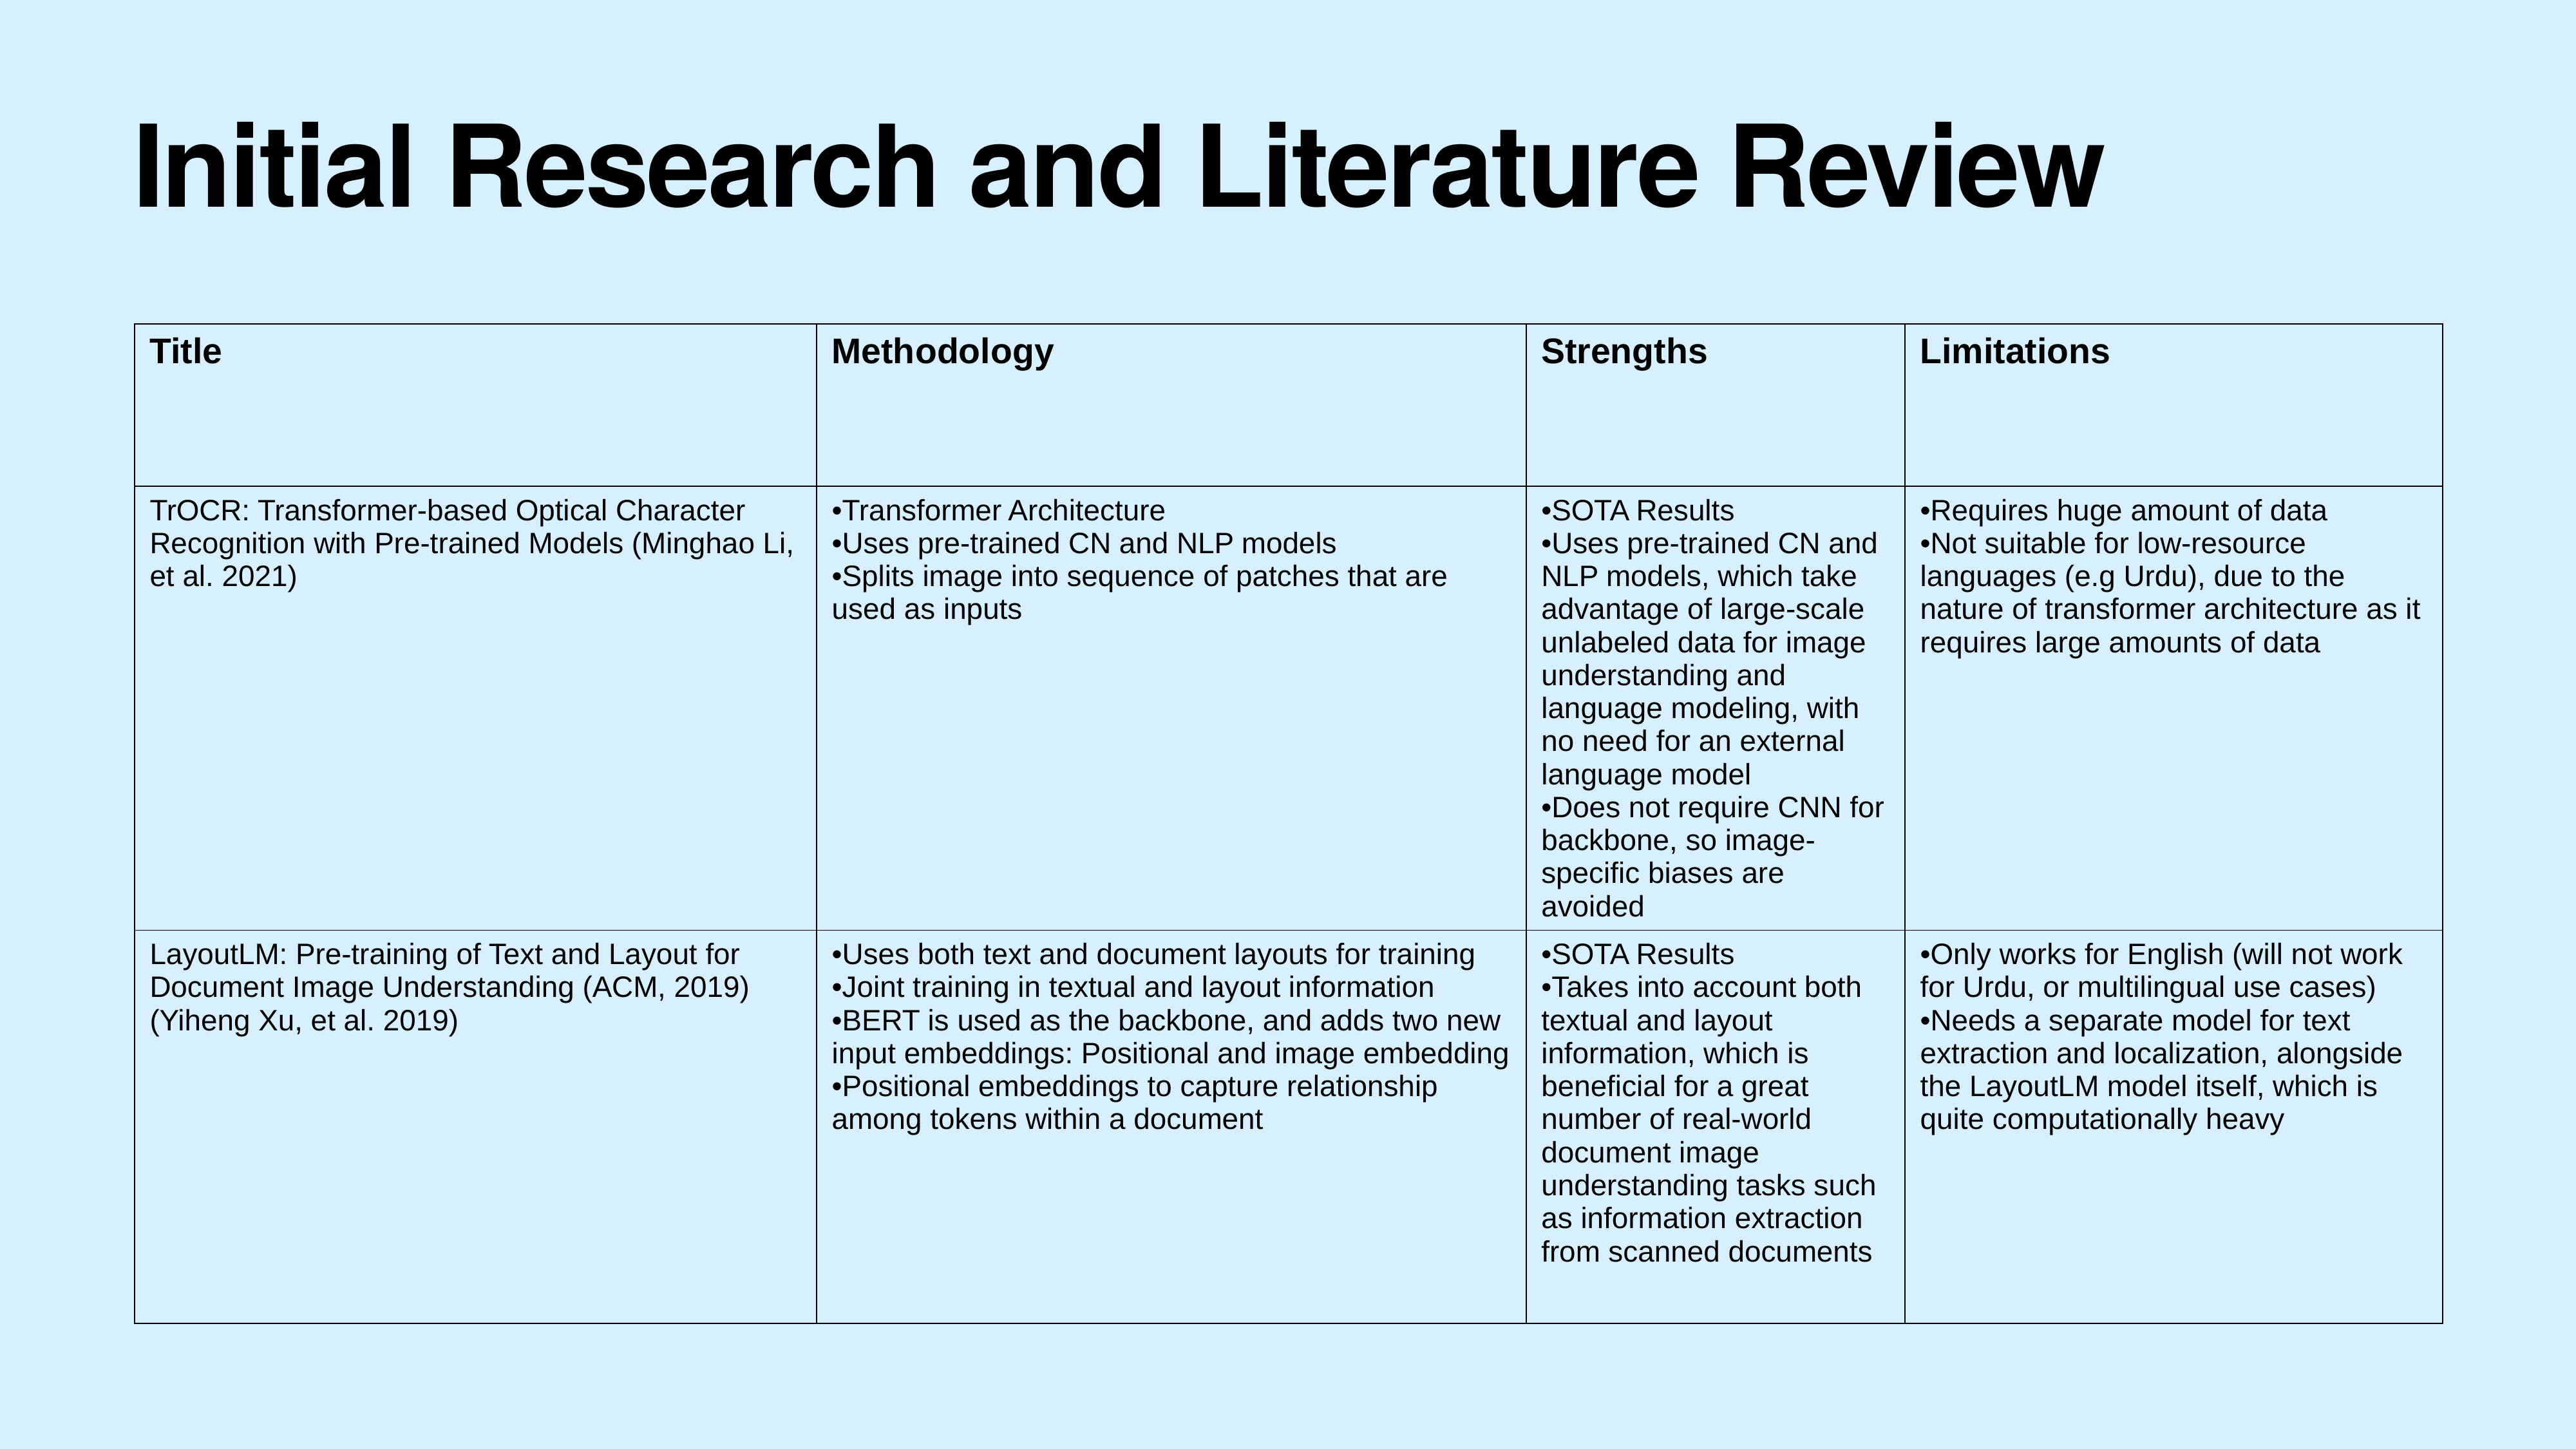

# Initial Research and Literature Review
| Title | Methodology | Strengths | Limitations |
| --- | --- | --- | --- |
| TrOCR: Transformer-based Optical Character Recognition with Pre-trained Models (Minghao Li, et al. 2021) | •Transformer Architecture •Uses pre-trained CN and NLP models •Splits image into sequence of patches that are used as inputs | •SOTA Results •Uses pre-trained CN and NLP models, which take advantage of large-scale unlabeled data for image understanding and language modeling, with no need for an external language model •Does not require CNN for backbone, so image-specific biases are avoided | •Requires huge amount of data •Not suitable for low-resource languages (e.g Urdu), due to the nature of transformer architecture as it requires large amounts of data |
| LayoutLM: Pre-training of Text and Layout for Document Image Understanding (ACM, 2019)(Yiheng Xu, et al. 2019) | •Uses both text and document layouts for training •Joint training in textual and layout information •BERT is used as the backbone, and adds two new input embeddings: Positional and image embedding •Positional embeddings to capture relationship among tokens within a document | •SOTA Results •Takes into account both textual and layout information, which is beneficial for a great number of real-world document image understanding tasks such as information extraction from scanned documents | •Only works for English (will not work for Urdu, or multilingual use cases) •Needs a separate model for text extraction and localization, alongside the LayoutLM model itself, which is quite computationally heavy |